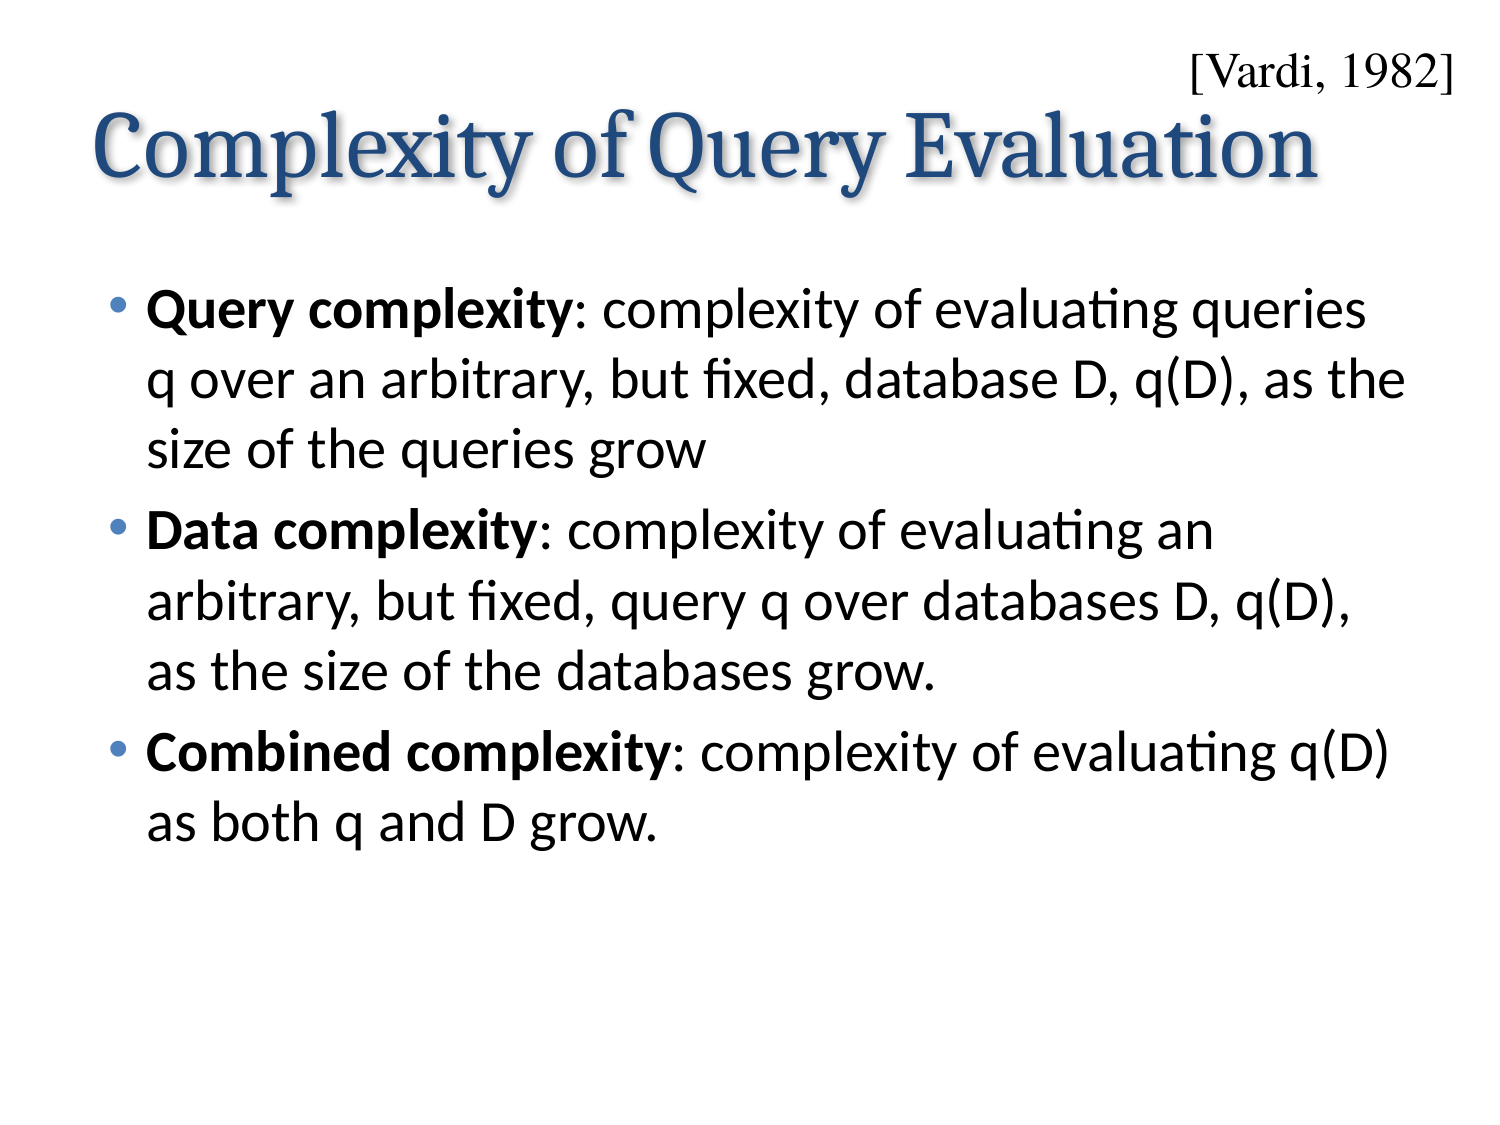

[Vardi, 1982]
# Complexity of Query Evaluation
Query complexity: complexity of evaluating queries q over an arbitrary, but fixed, database D, q(D), as the size of the queries grow
Data complexity: complexity of evaluating an arbitrary, but fixed, query q over databases D, q(D), as the size of the databases grow.
Combined complexity: complexity of evaluating q(D) as both q and D grow.